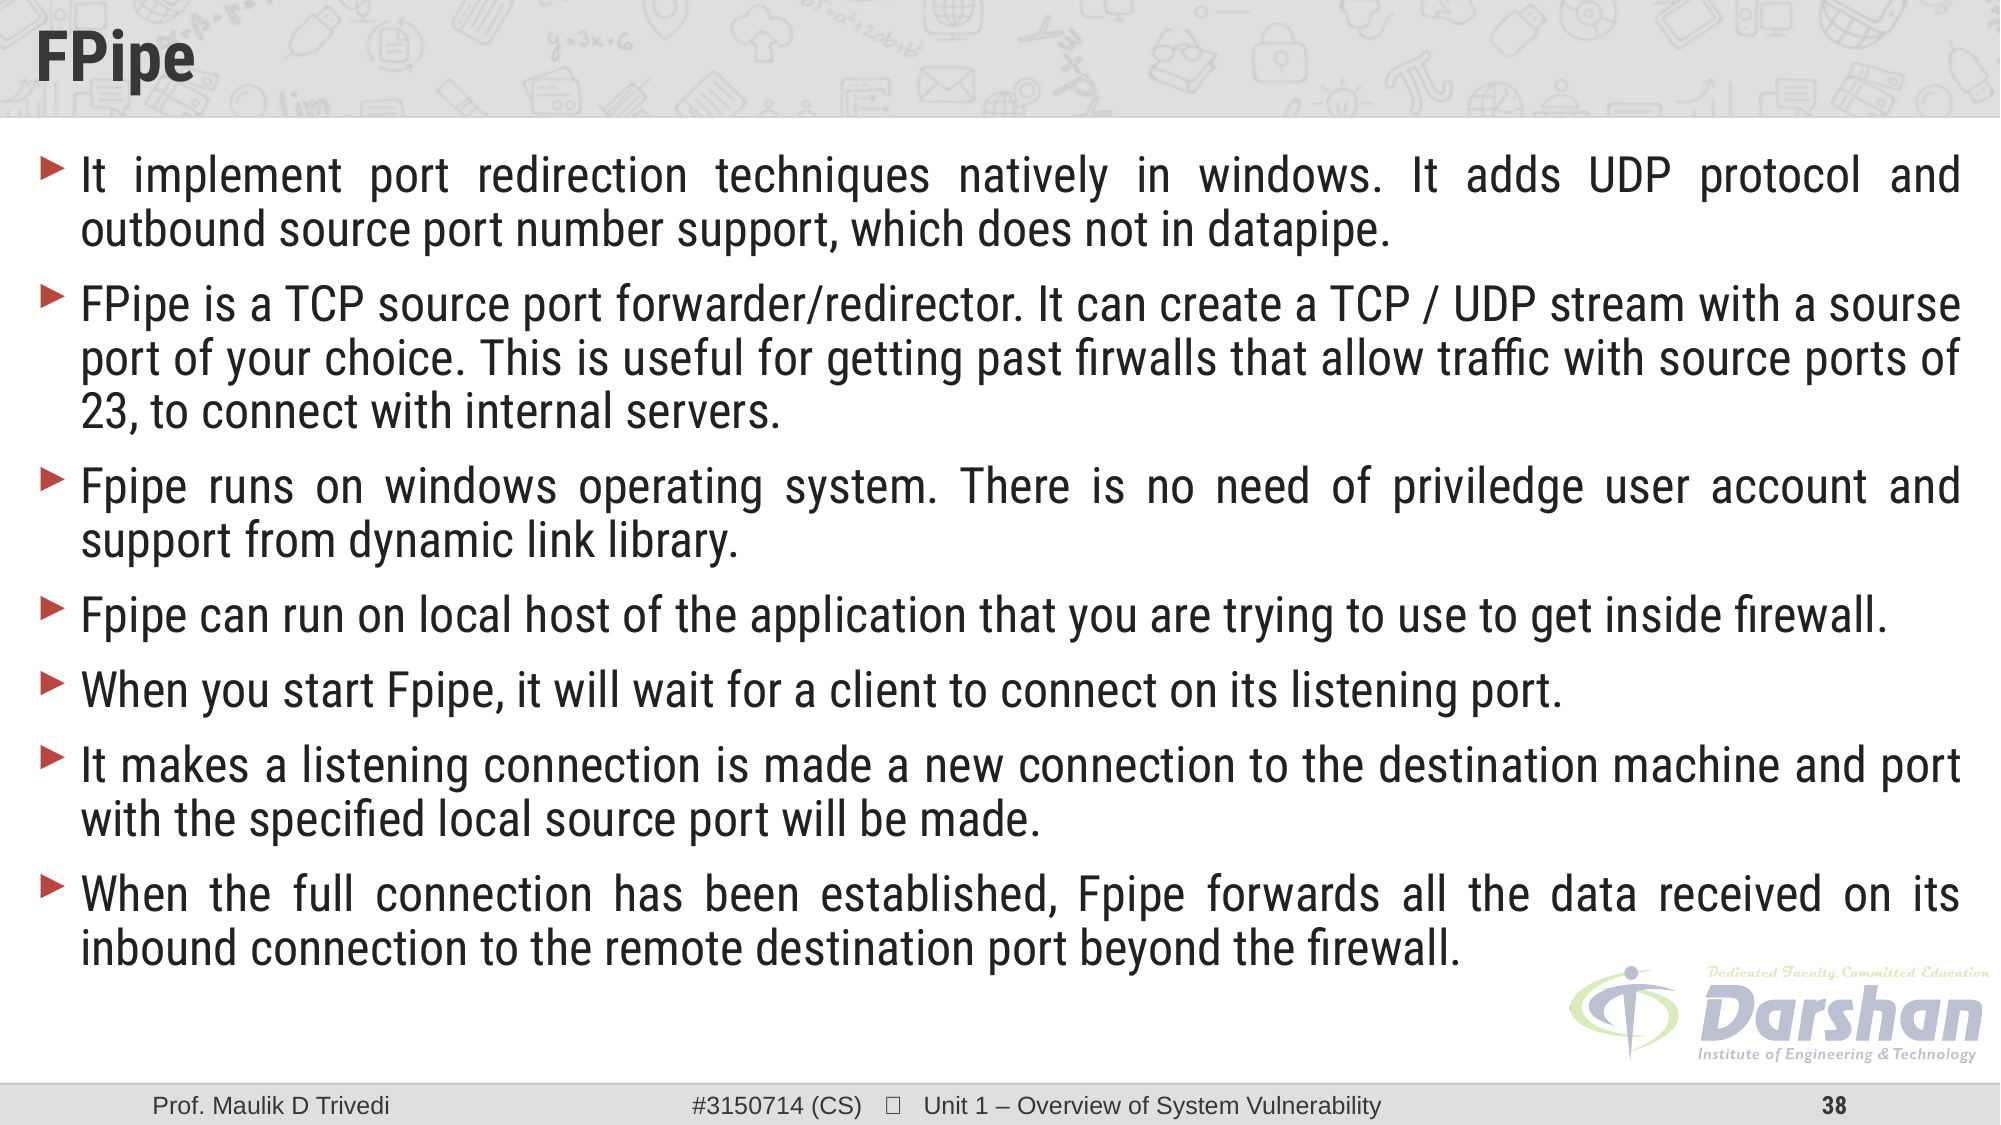

# FPipe
It implement port redirection techniques natively in windows. It adds UDP protocol and outbound source port number support, which does not in datapipe.
FPipe is a TCP source port forwarder/redirector. It can create a TCP / UDP stream with a sourse port of your choice. This is useful for getting past firwalls that allow traffic with source ports of 23, to connect with internal servers.
Fpipe runs on windows operating system. There is no need of priviledge user account and support from dynamic link library.
Fpipe can run on local host of the application that you are trying to use to get inside firewall.
When you start Fpipe, it will wait for a client to connect on its listening port.
It makes a listening connection is made a new connection to the destination machine and port with the specified local source port will be made.
When the full connection has been established, Fpipe forwards all the data received on its inbound connection to the remote destination port beyond the firewall.